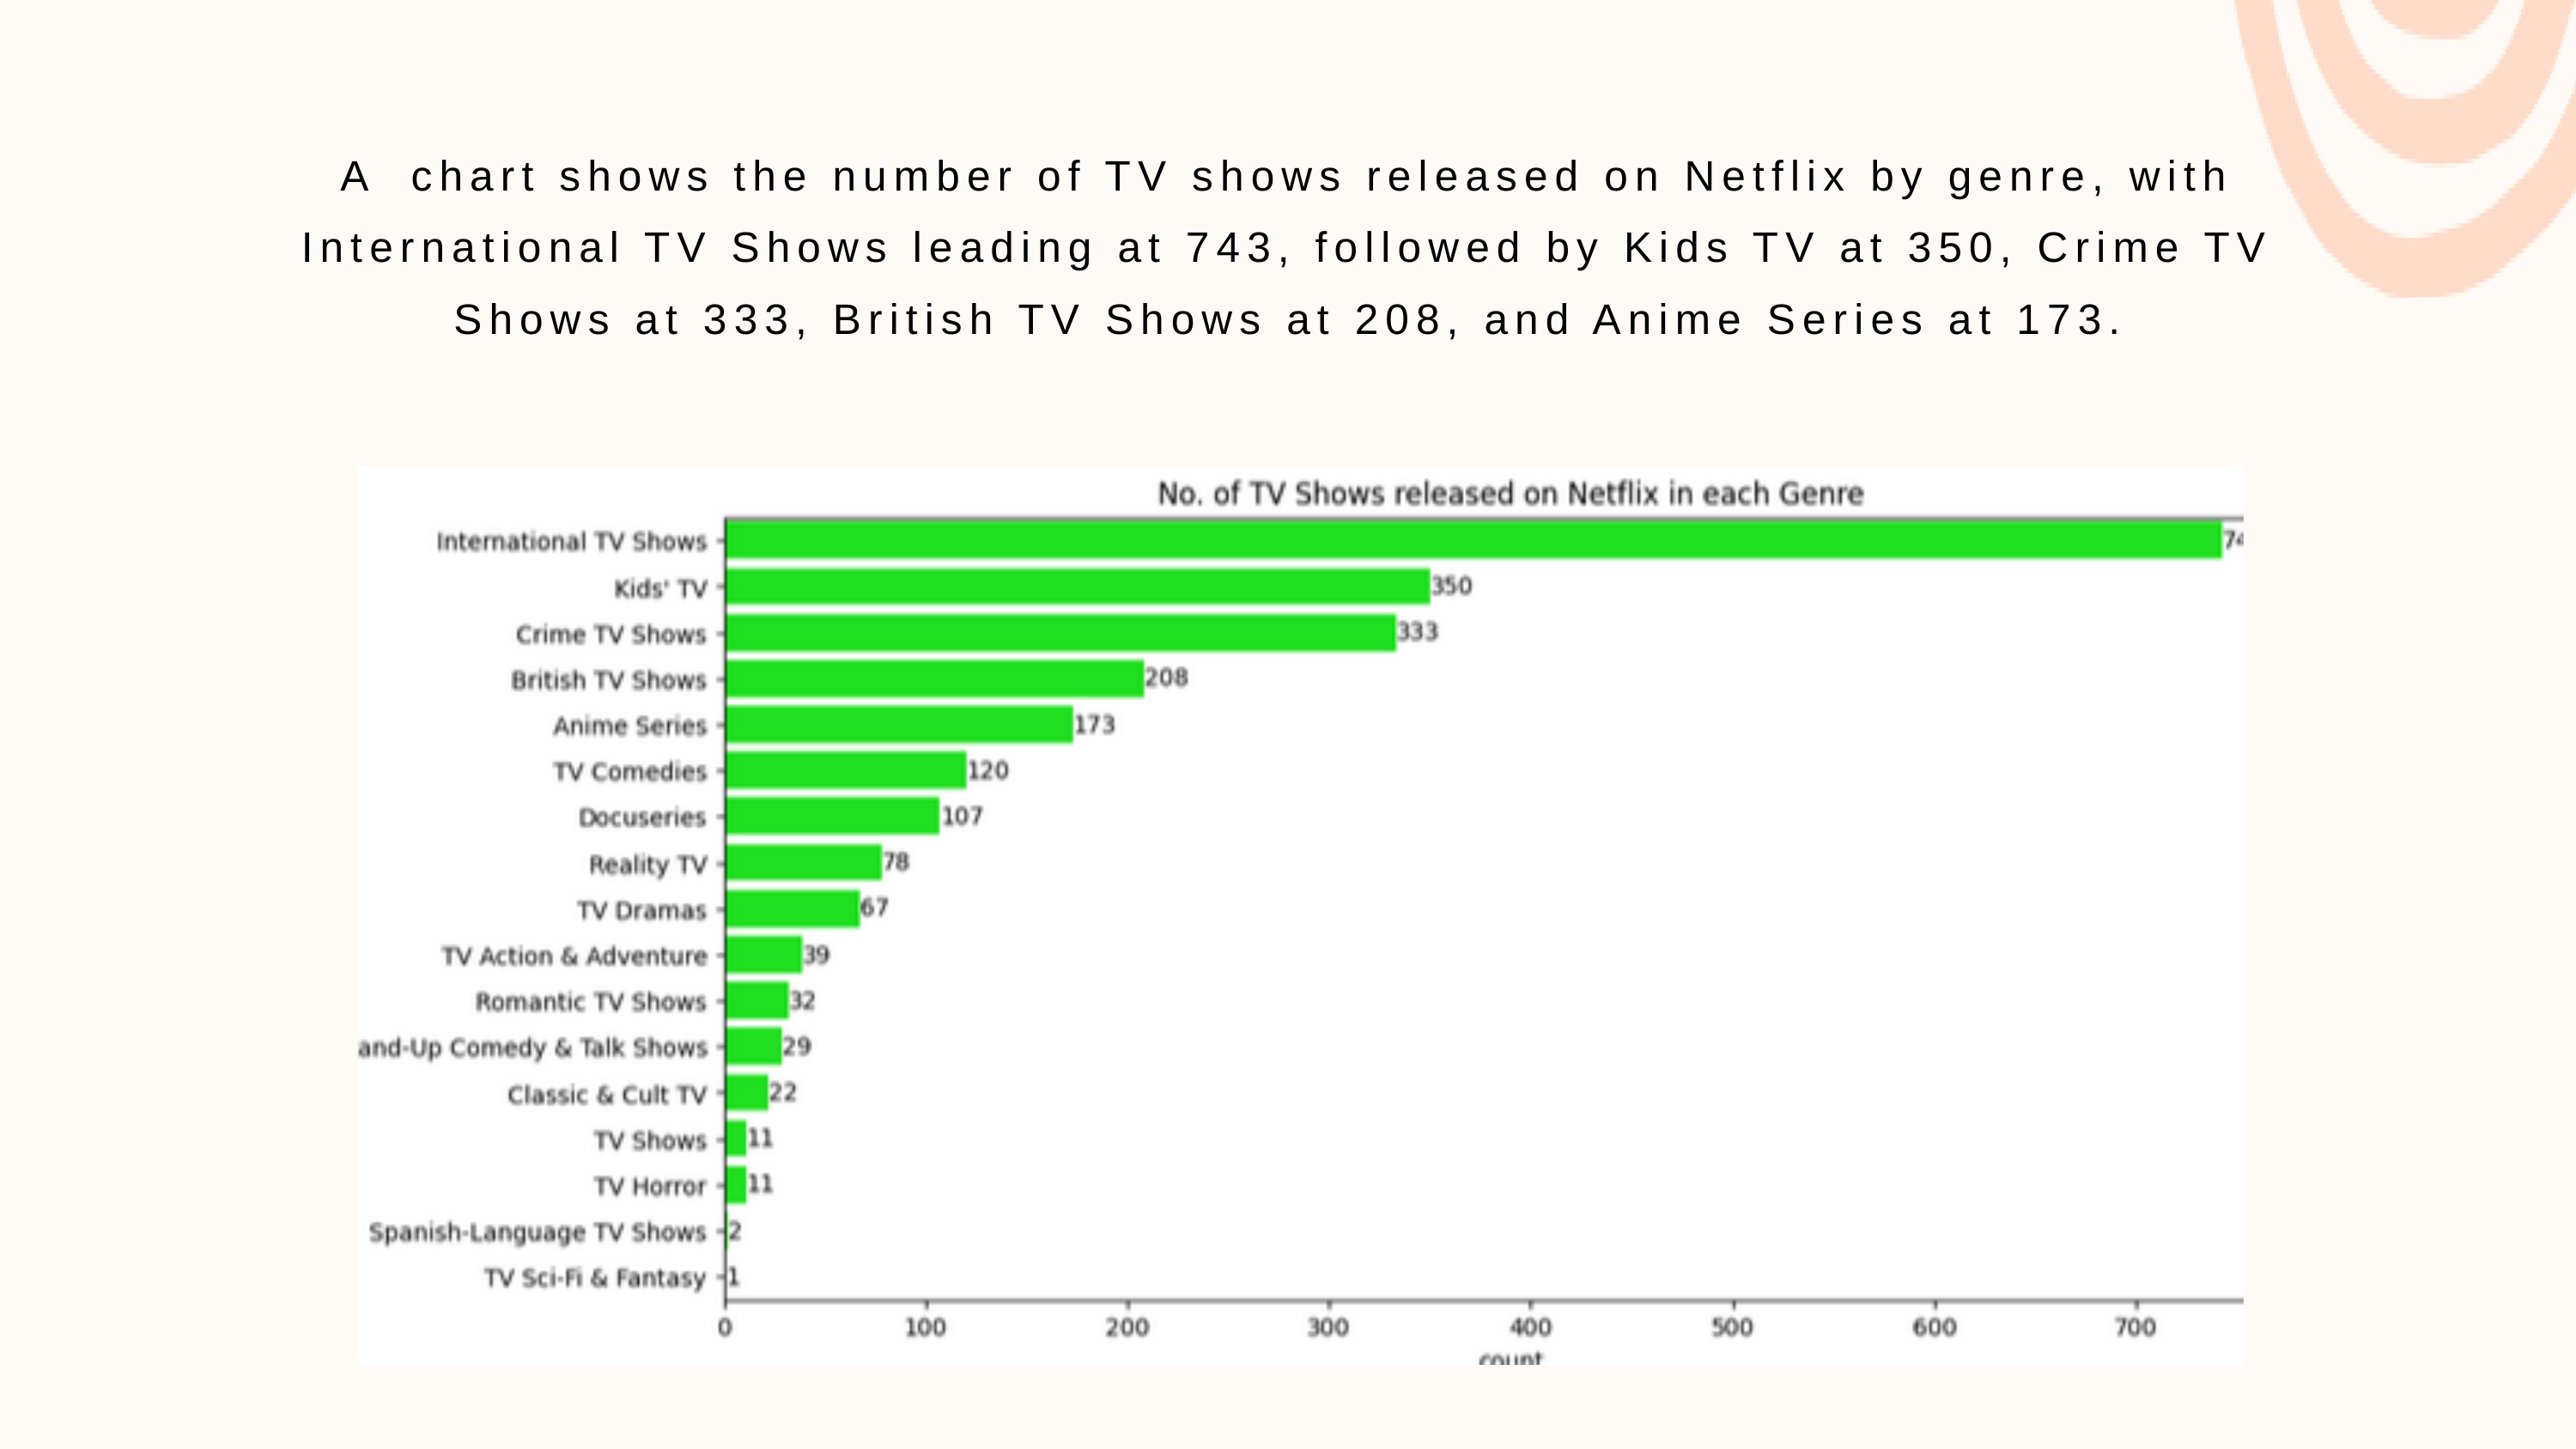

A  chart shows the number of TV shows released on Netflix by genre, with International TV Shows leading at 743, followed by Kids TV at 350, Crime TV Shows at 333, British TV Shows at 208, and Anime Series at 173.